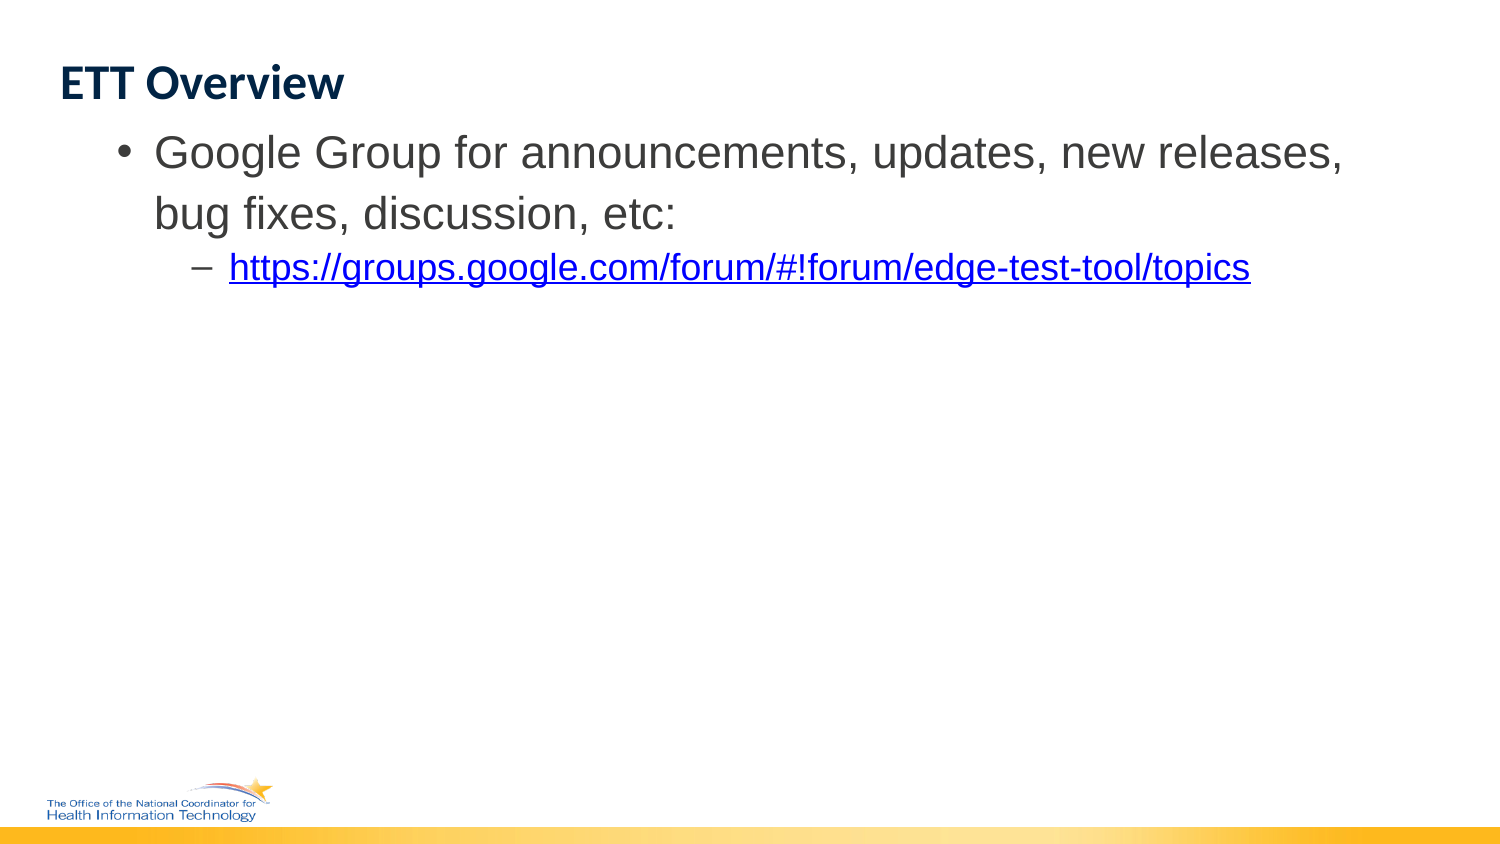

# ETT Overview
Google Group for announcements, updates, new releases, bug fixes, discussion, etc:
https://groups.google.com/forum/#!forum/edge-test-tool/topics